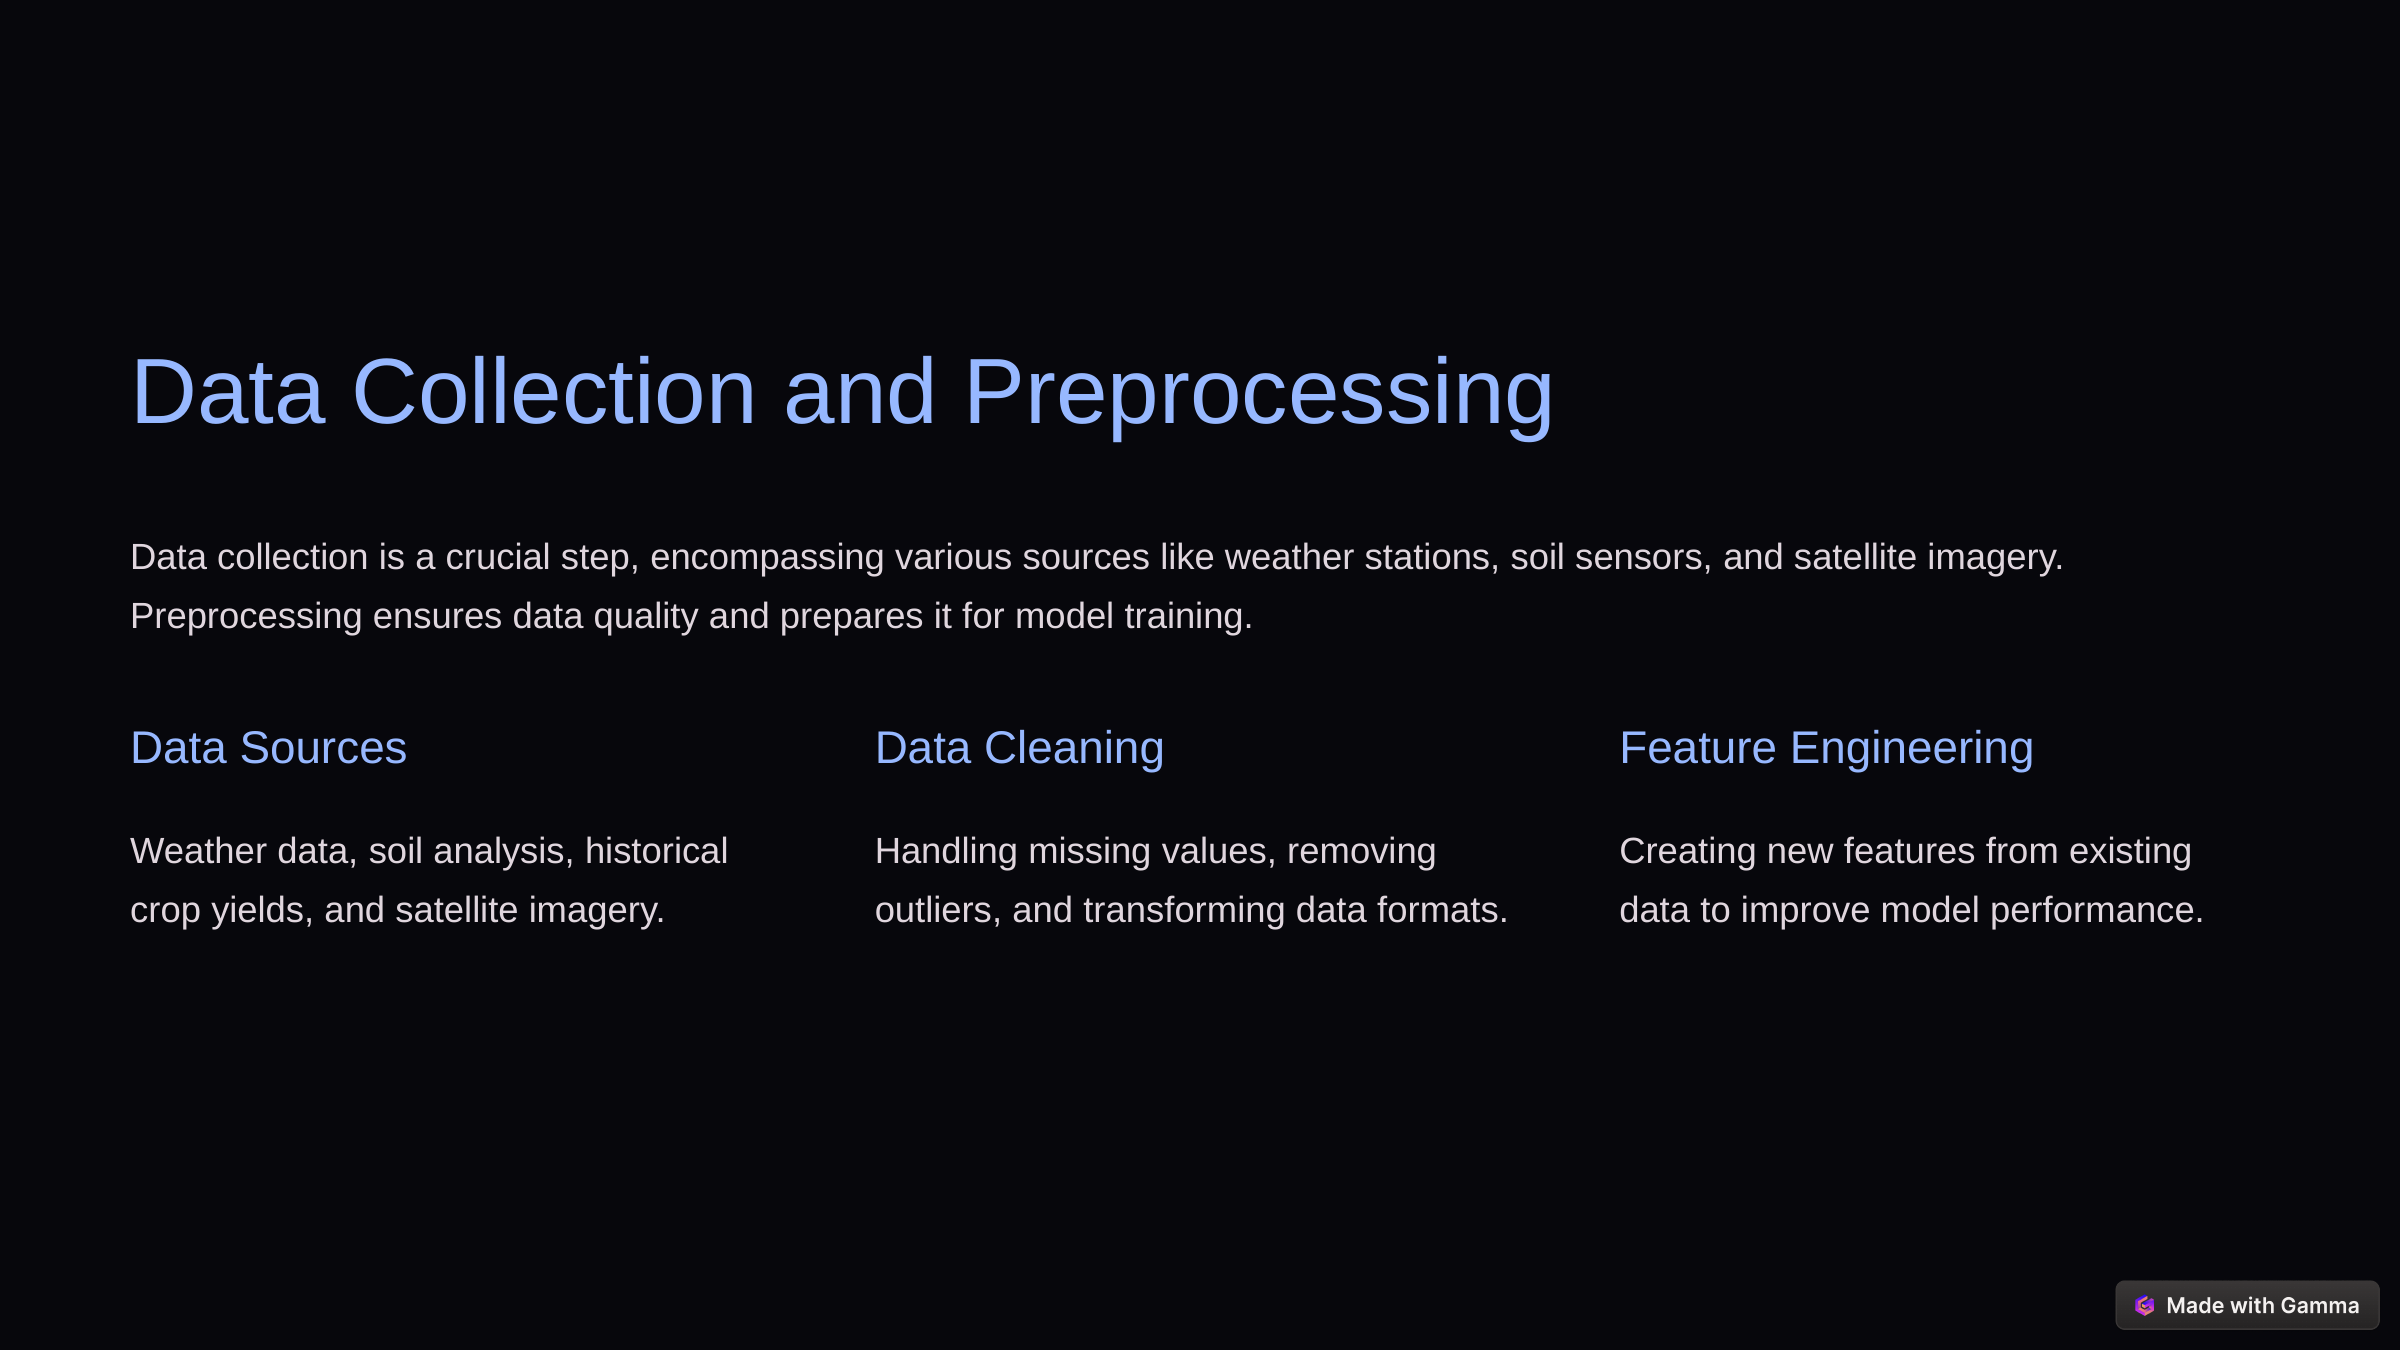

Data Collection and Preprocessing
Data collection is a crucial step, encompassing various sources like weather stations, soil sensors, and satellite imagery. Preprocessing ensures data quality and prepares it for model training.
Data Sources
Data Cleaning
Feature Engineering
Weather data, soil analysis, historical crop yields, and satellite imagery.
Handling missing values, removing outliers, and transforming data formats.
Creating new features from existing data to improve model performance.